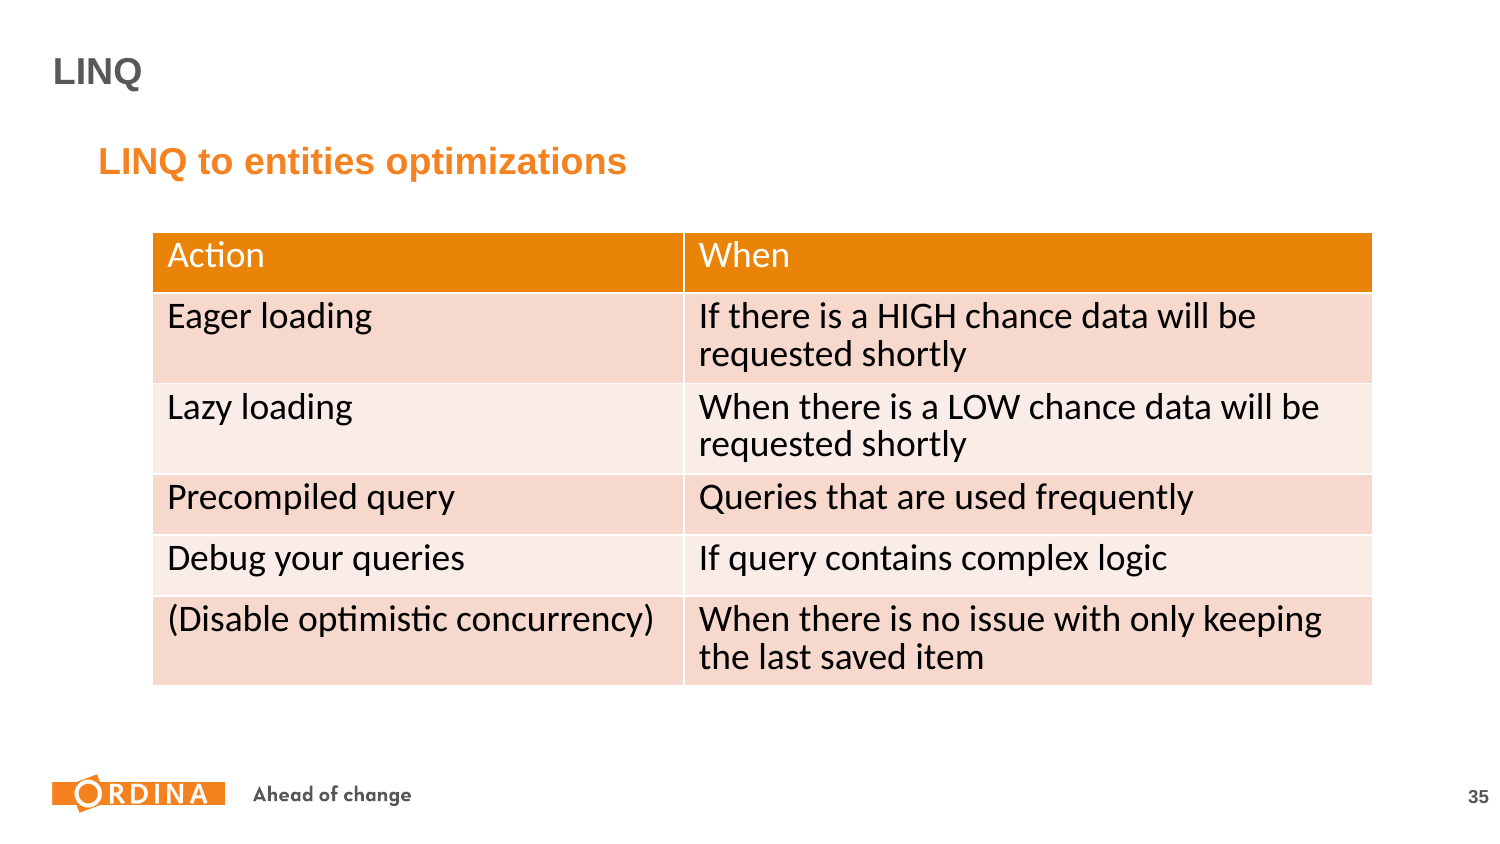

# LINQ
LINQ to entities optimizations
| Action | When |
| --- | --- |
| Eager loading | If there is a HIGH chance data will be requested shortly |
| Lazy loading | When there is a LOW chance data will be requested shortly |
| Precompiled query | Queries that are used frequently |
| Debug your queries | If query contains complex logic |
| (Disable optimistic concurrency) | When there is no issue with only keeping the last saved item |